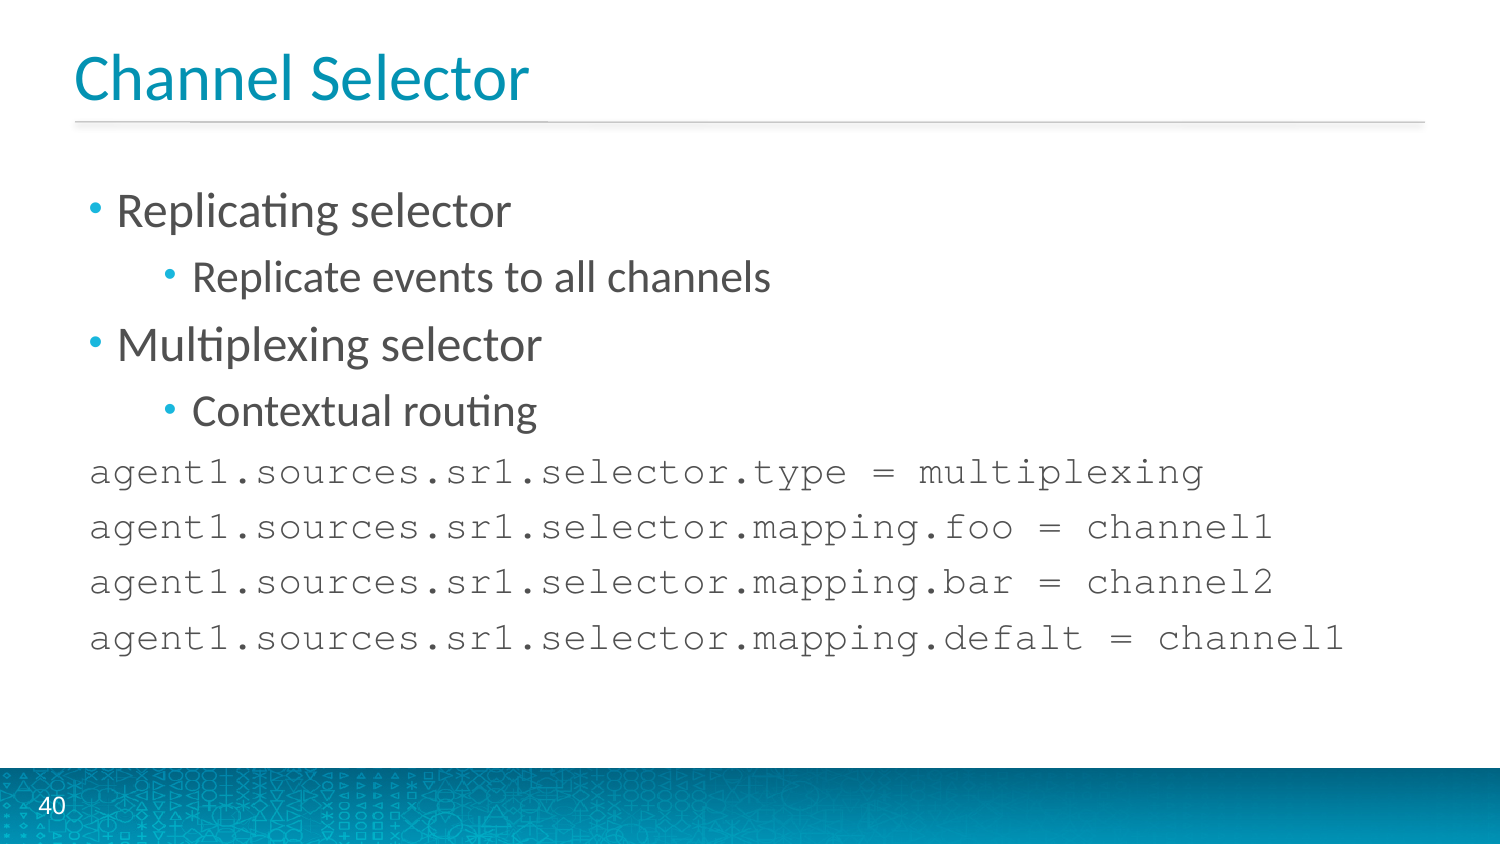

# Channel Selector
Replicating selector
Replicate events to all channels
Multiplexing selector
Contextual routing
agent1.sources.sr1.selector.type = multiplexing
agent1.sources.sr1.selector.mapping.foo = channel1
agent1.sources.sr1.selector.mapping.bar = channel2
agent1.sources.sr1.selector.mapping.defalt = channel1
40